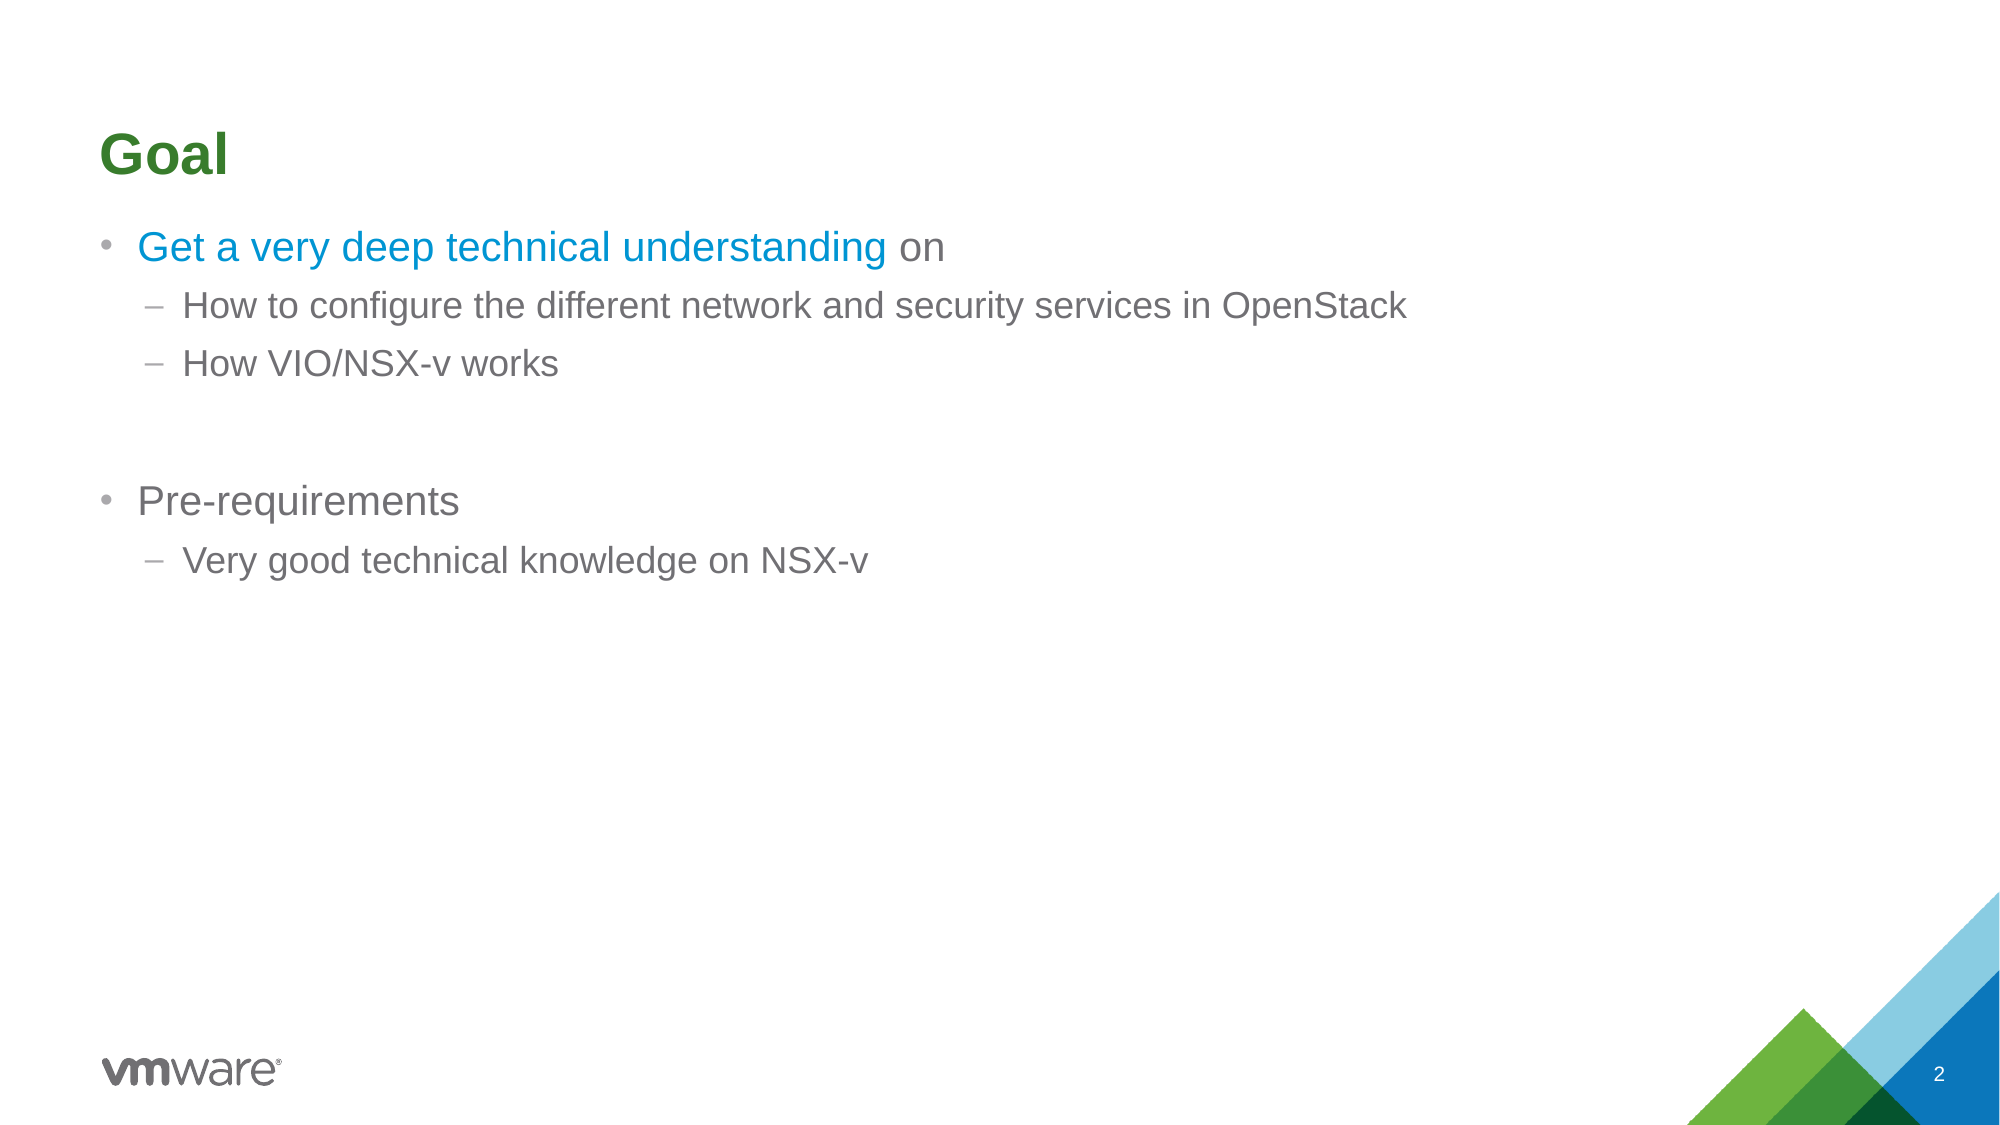

# Goal
Get a very deep technical understanding on
How to configure the different network and security services in OpenStack
How VIO/NSX-v works

Pre-requirements
Very good technical knowledge on NSX-v

2